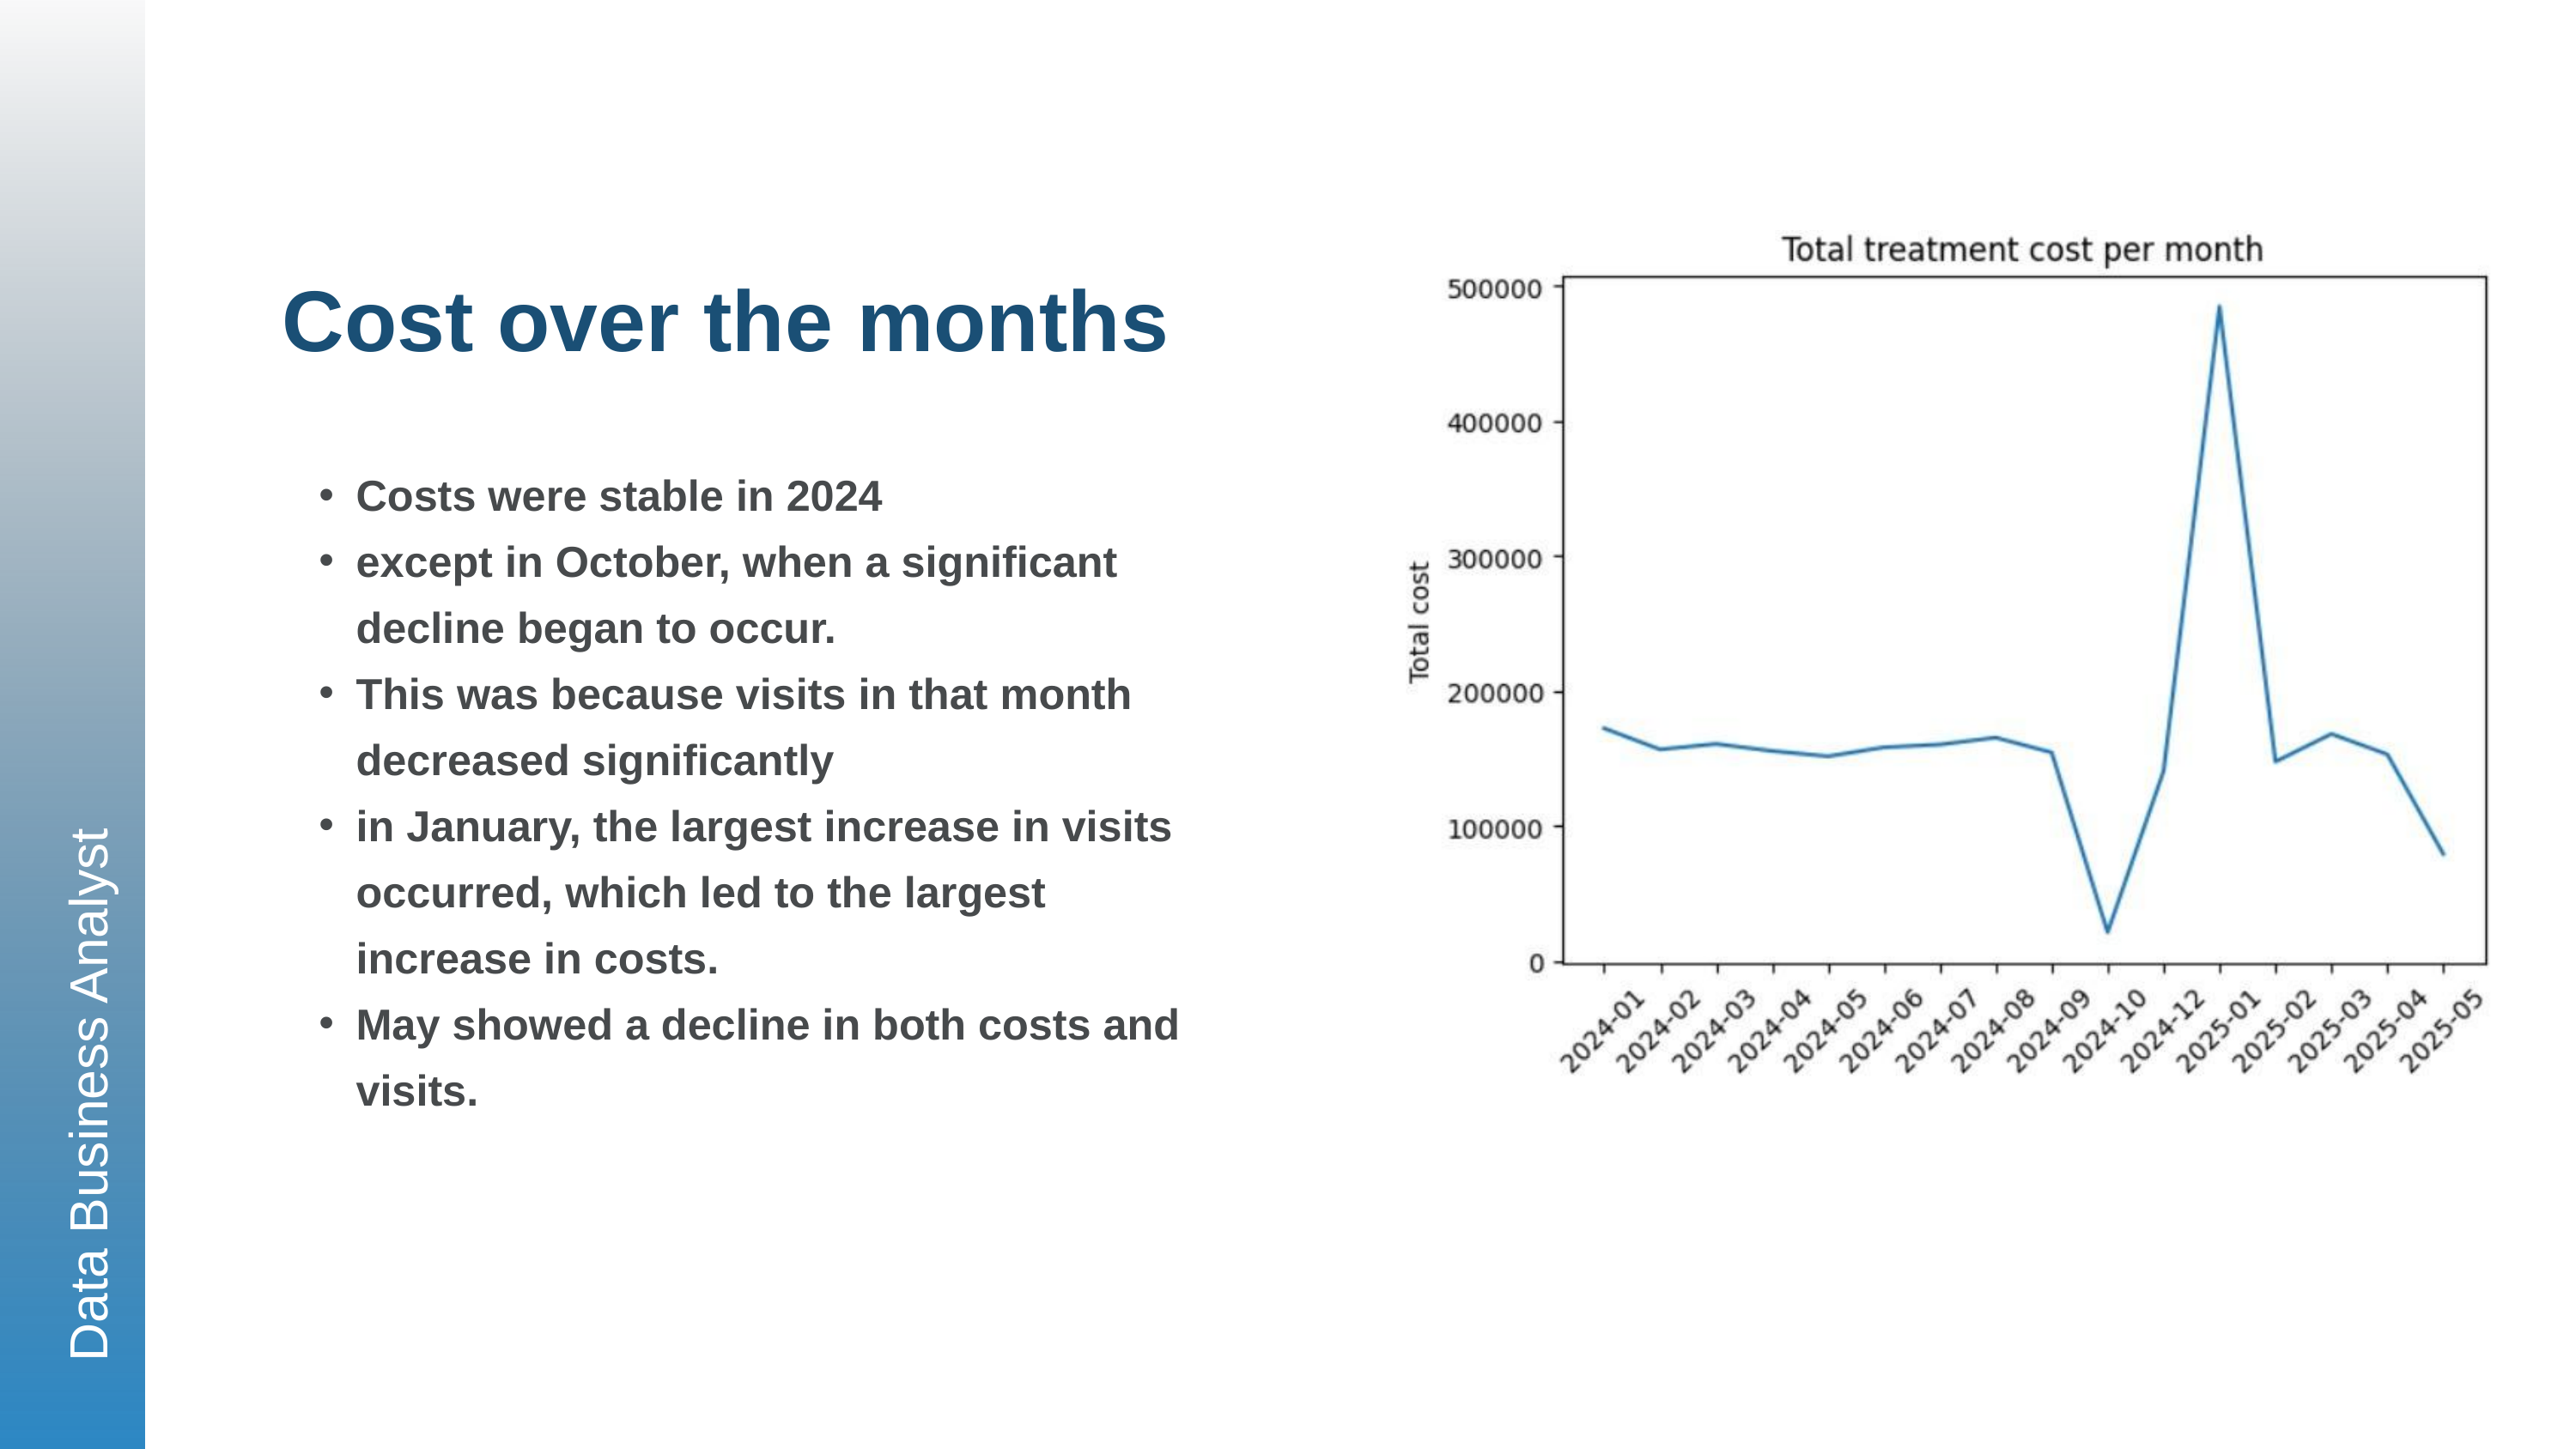

Cost over the months

Costs were stable in 2024
except in October, when a significant decline began to occur.
This was because visits in that month decreased significantly
in January, the largest increase in visits occurred, which led to the largest increase in costs.
May showed a decline in both costs and visits.
Data Business Analyst